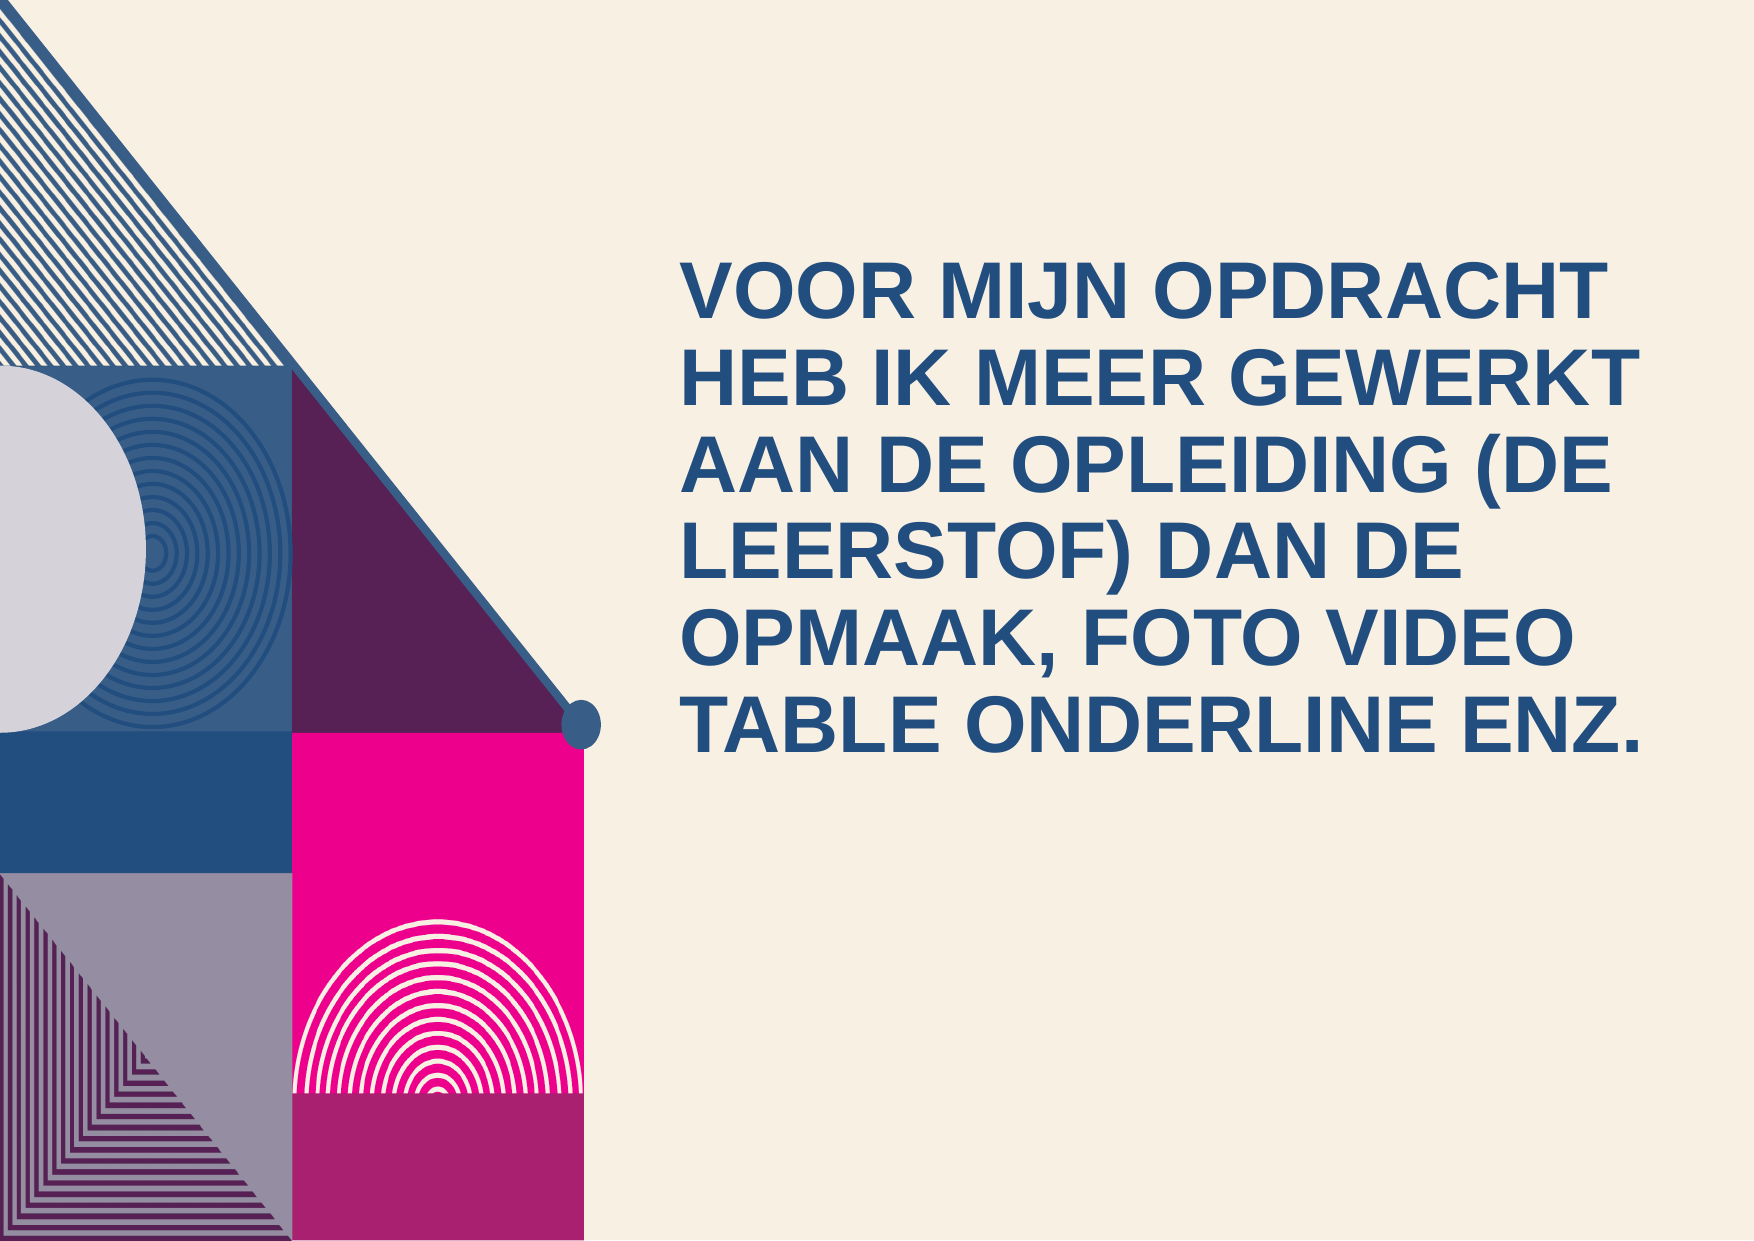

# Voor mijn opdracht heb ik meer gewerkt aan de opleiding (de leerstof) dan de opmaak, foto video table onderline enz.